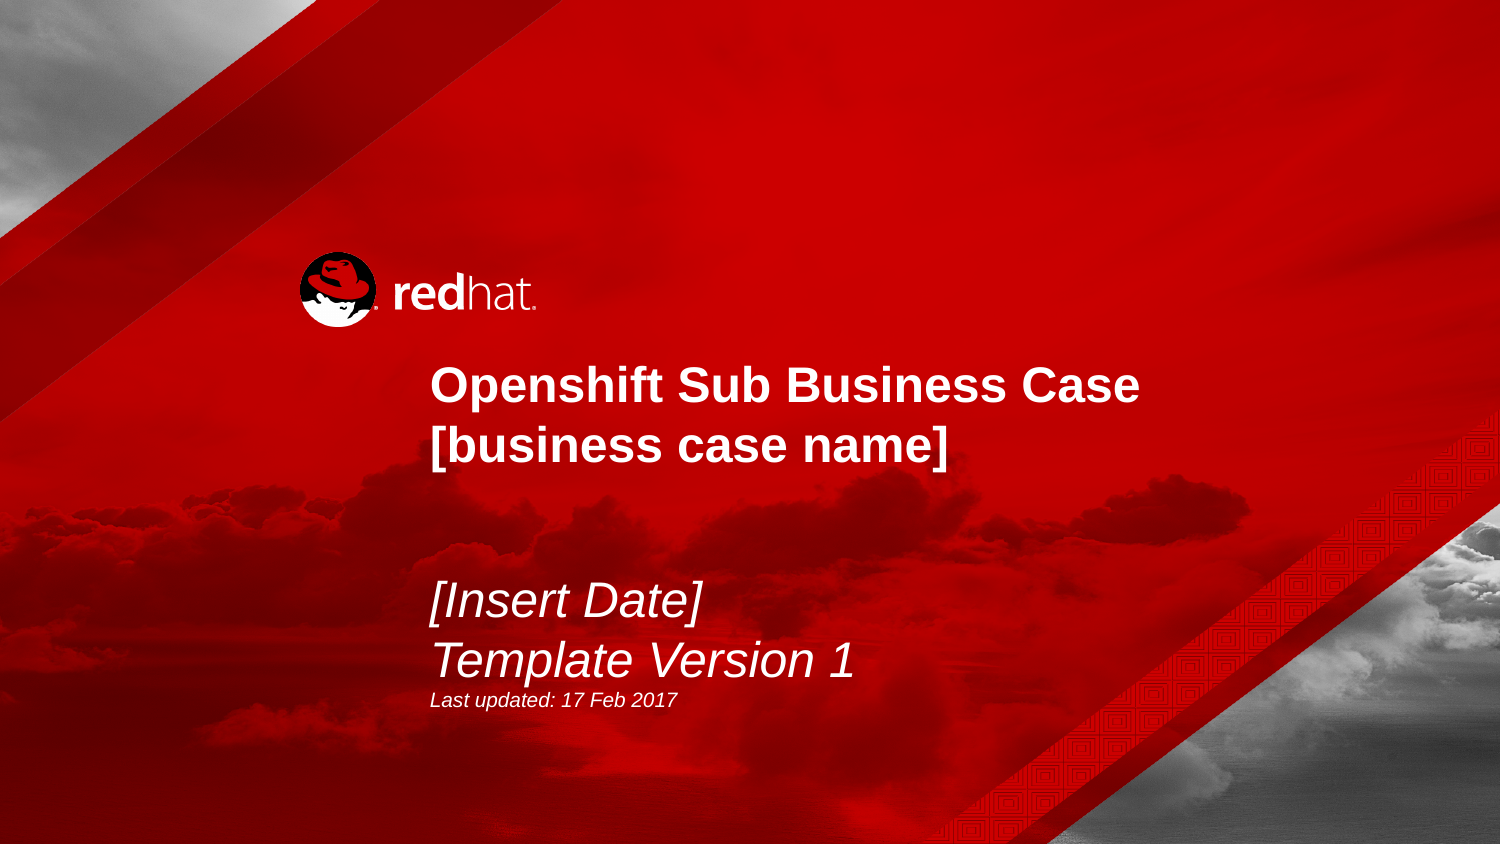

Openshift Sub Business Case
[business case name]

[Insert Date]
Template Version 1
Last updated: 17 Feb 2017